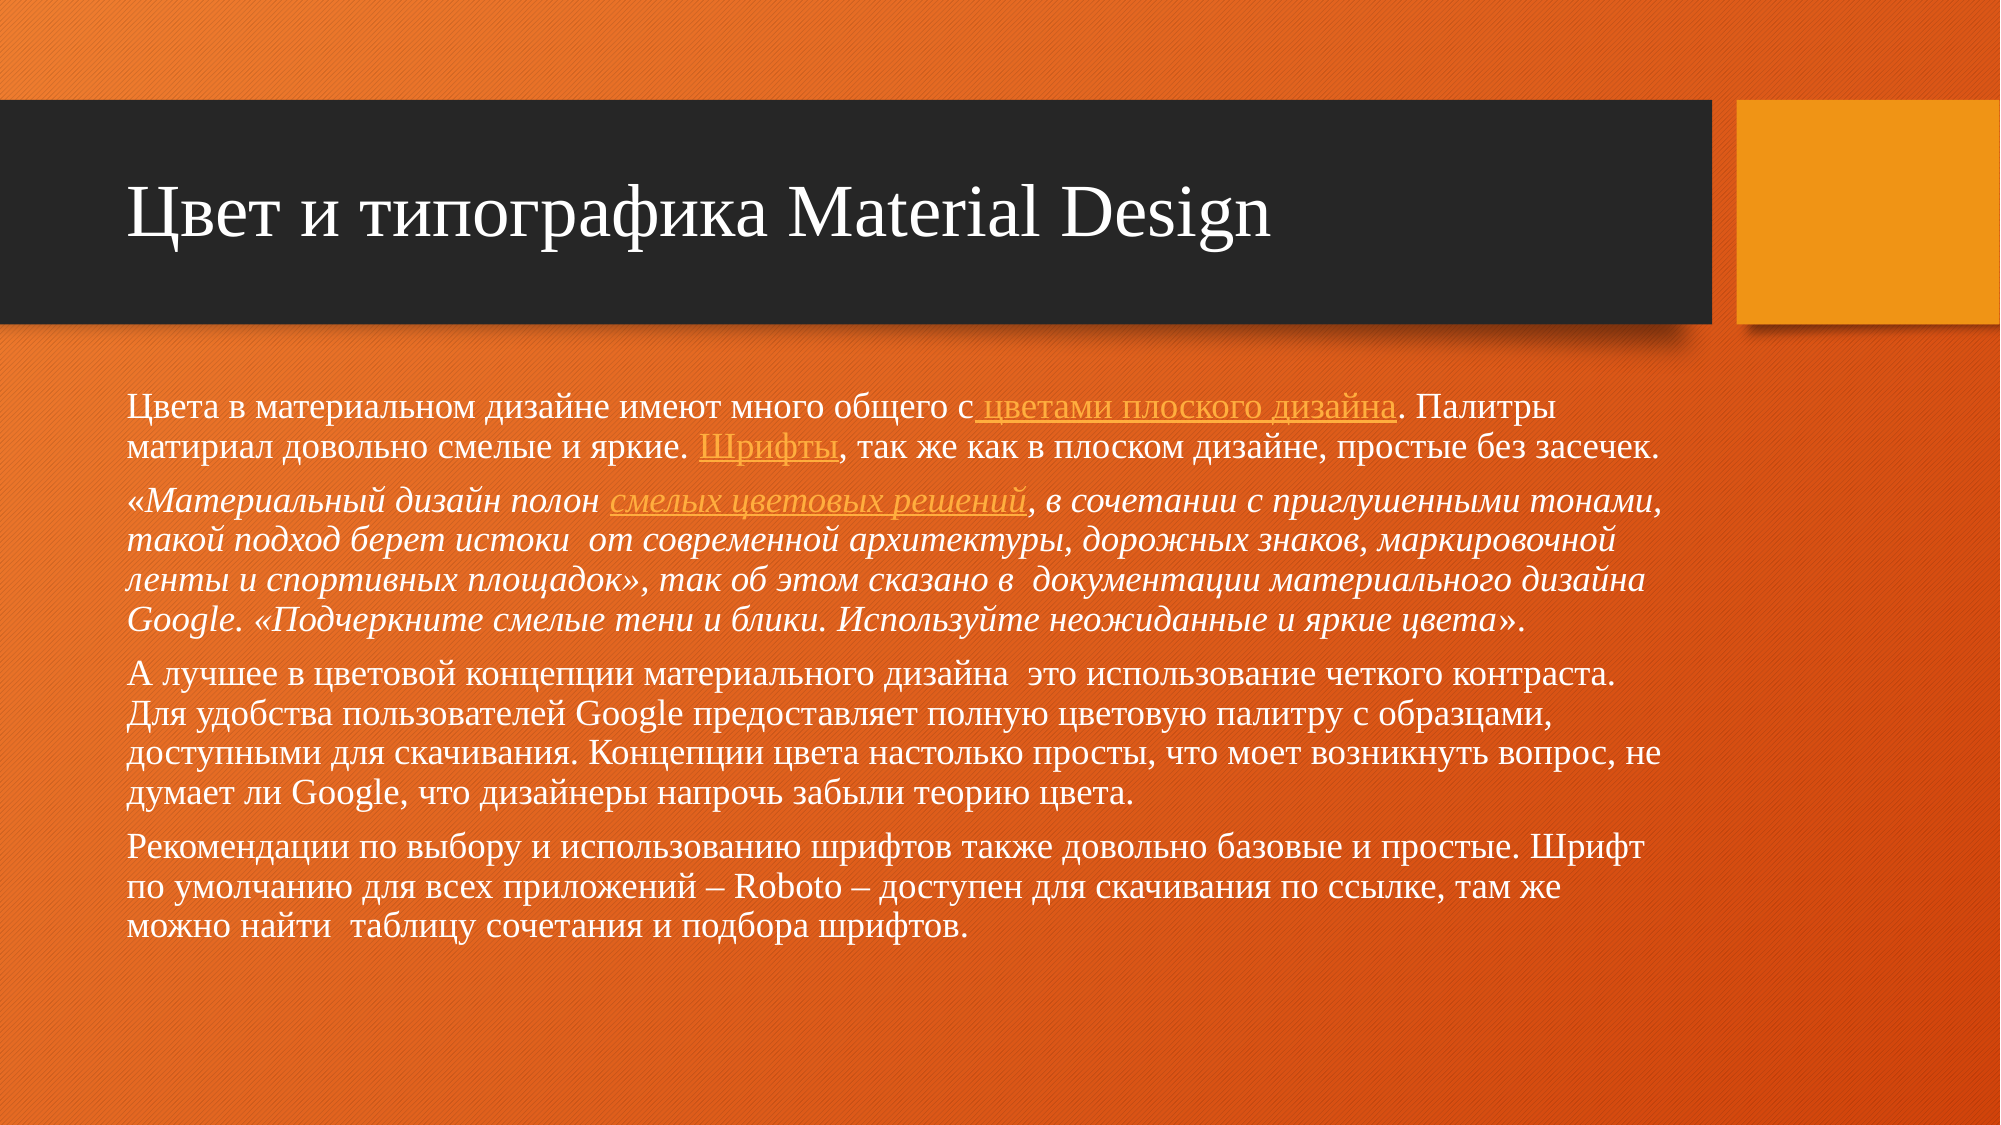

# Цвет и типографика Material Design
Цвета в материальном дизайне имеют много общего с цветами плоского дизайна. Палитры матириал довольно смелые и яркие. Шрифты, так же как в плоском дизайне, простые без засечек.
«Материальный дизайн полон смелых цветовых решений, в сочетании с приглушенными тонами, такой подход берет истоки  от современной архитектуры, дорожных знаков, маркировочной ленты и спортивных площадок», так об этом сказано в  документации материального дизайна Google. «Подчеркните смелые тени и блики. Используйте неожиданные и яркие цвета».
А лучшее в цветовой концепции материального дизайна  это использование четкого контраста. Для удобства пользователей Google предоставляет полную цветовую палитру с образцами, доступными для скачивания. Концепции цвета настолько просты, что моет возникнуть вопрос, не думает ли Google, что дизайнеры напрочь забыли теорию цвета.
Рекомендации по выбору и использованию шрифтов также довольно базовые и простые. Шрифт по умолчанию для всех приложений – Roboto – доступен для скачивания по ссылке, там же можно найти  таблицу сочетания и подбора шрифтов.